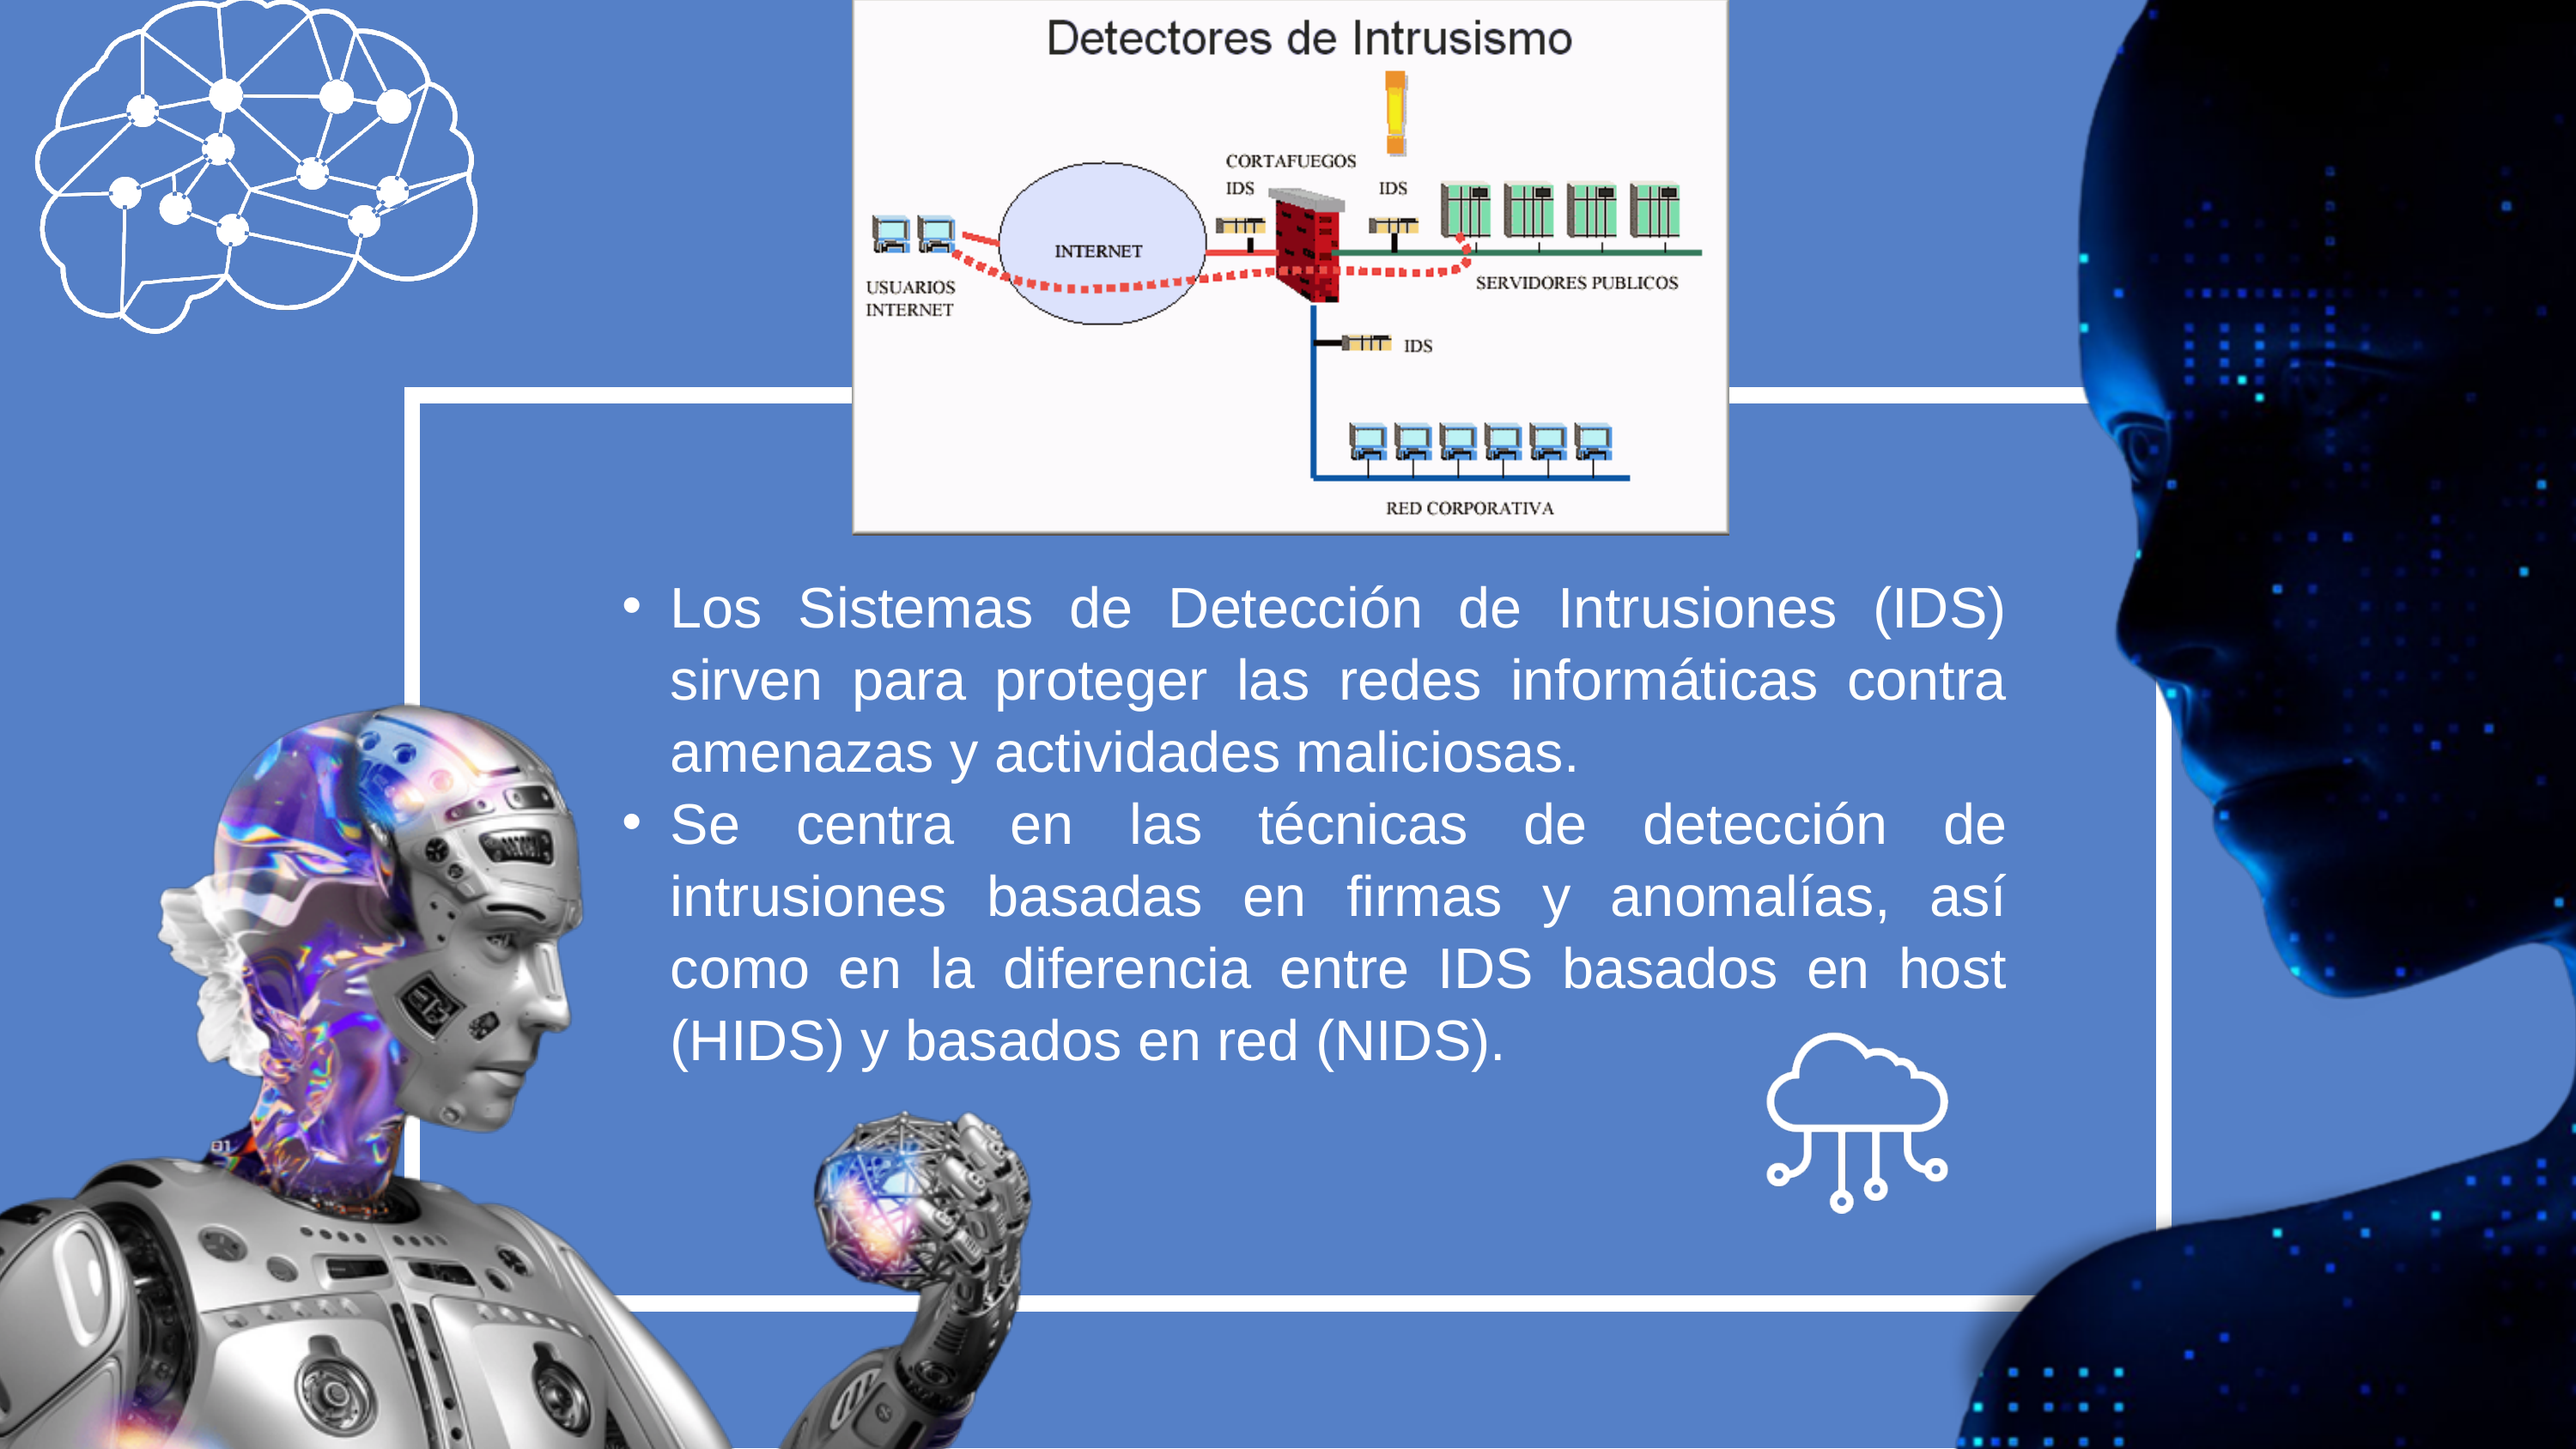

Los Sistemas de Detección de Intrusiones (IDS) sirven para proteger las redes informáticas contra amenazas y actividades maliciosas.
Se centra en las técnicas de detección de intrusiones basadas en firmas y anomalías, así como en la diferencia entre IDS basados en host (HIDS) y basados en red (NIDS).